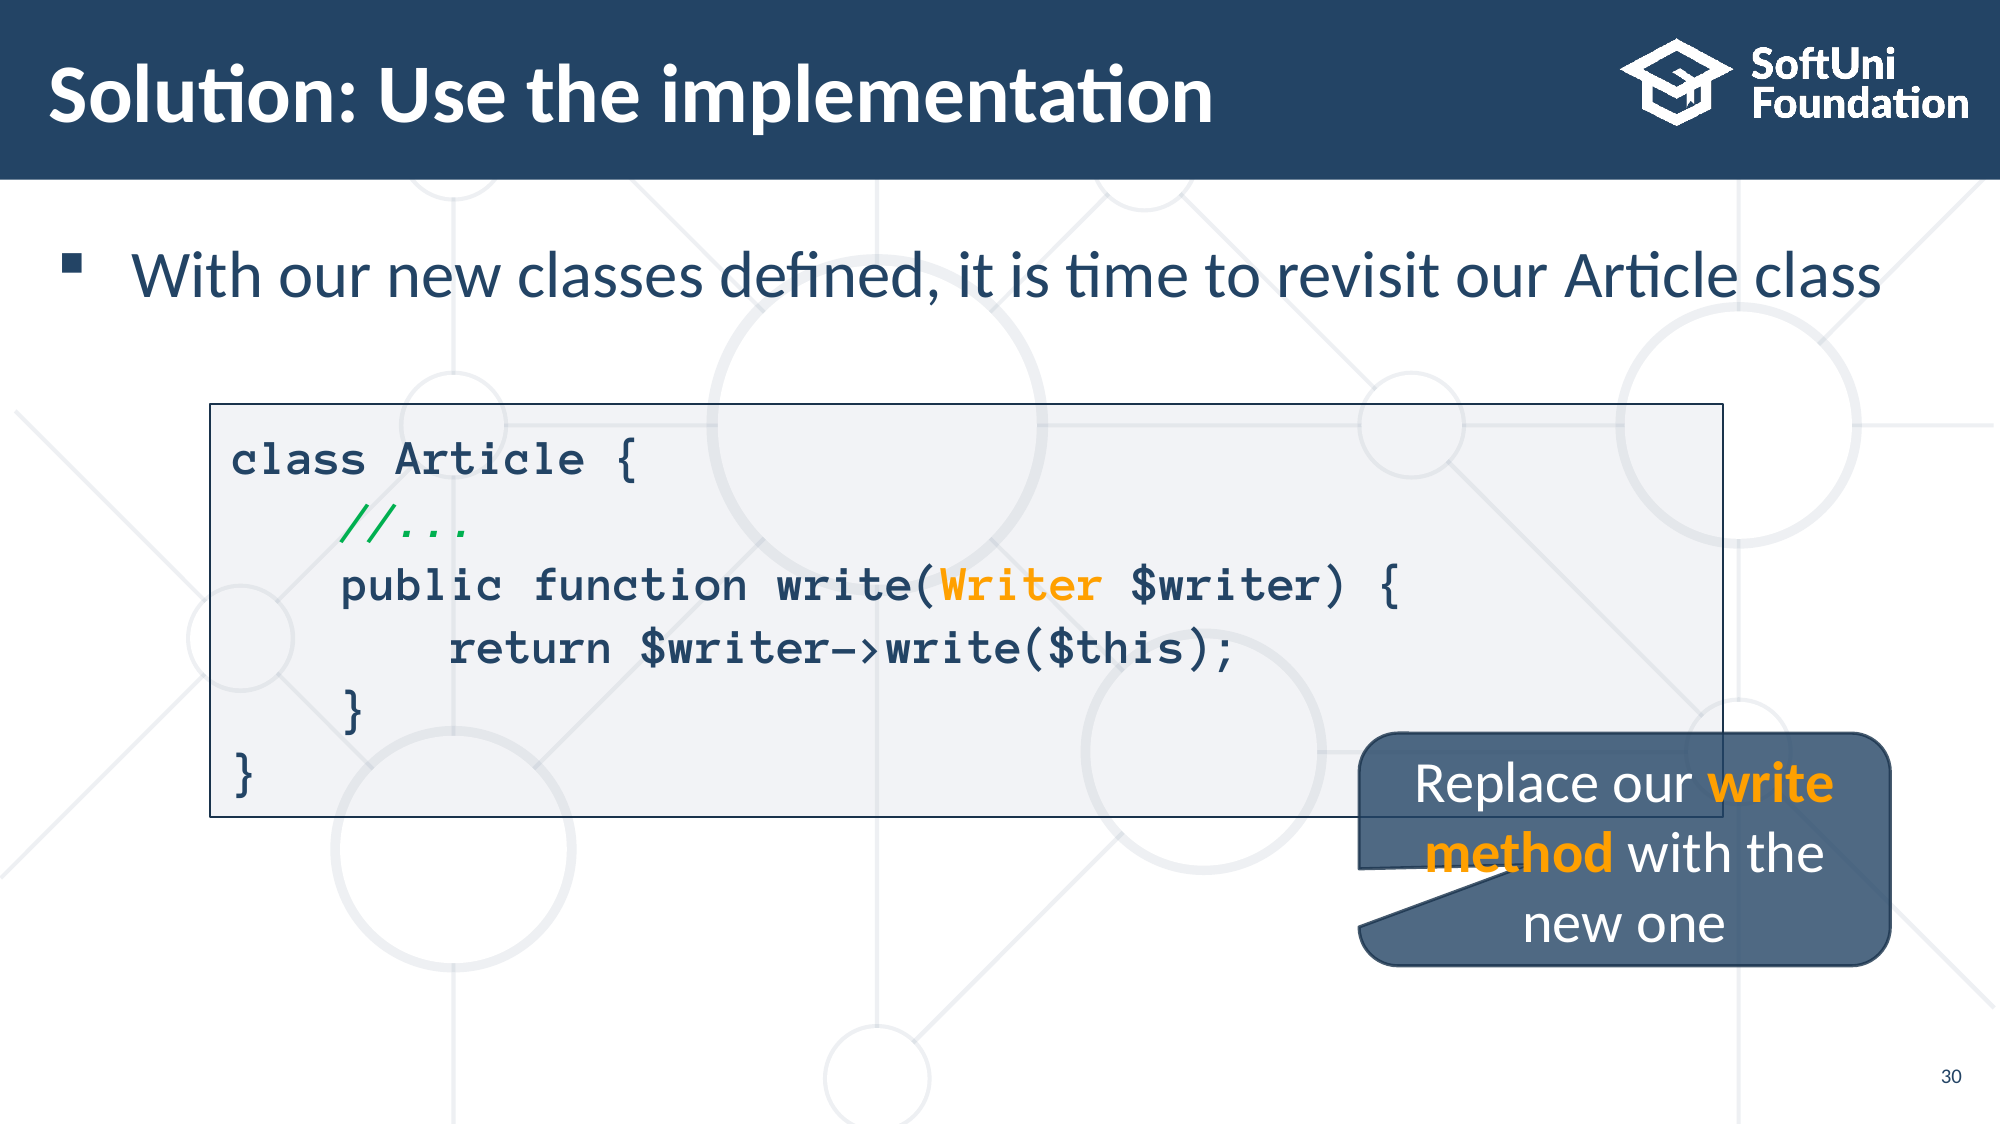

# Solution: Use the implementation
With our new classes defined, it is time to revisit our Article class
class Article {
    //...
    public function write(Writer $writer) {
        return $writer->write($this);
    }
}
Replace our write method with the new one
30